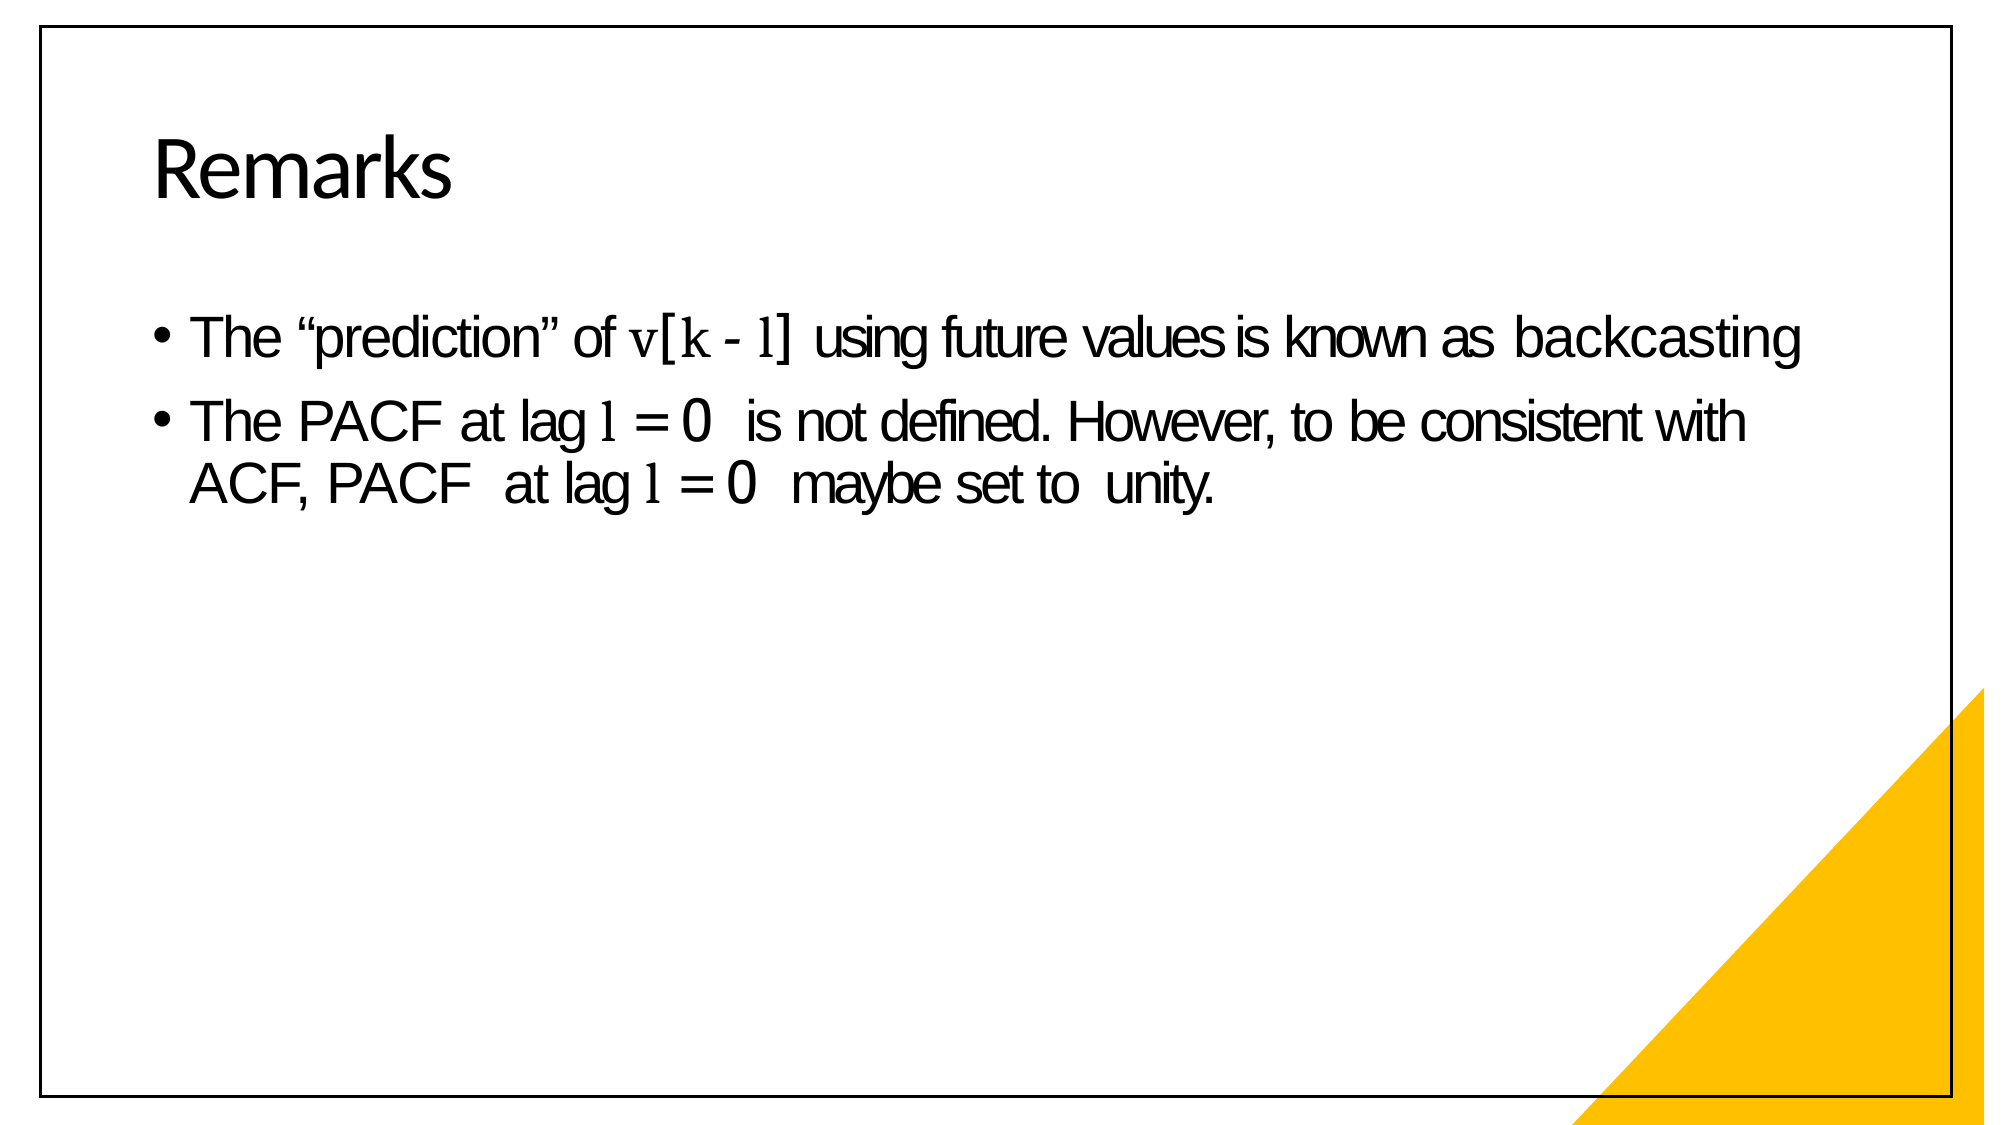

# Remarks
The “prediction” of v[k -   l] using future values is known as backcasting
The PACF at lag l =0 is not defined. However, to be consistent with ACF, PACF  at lag l =0 maybe set to unity.